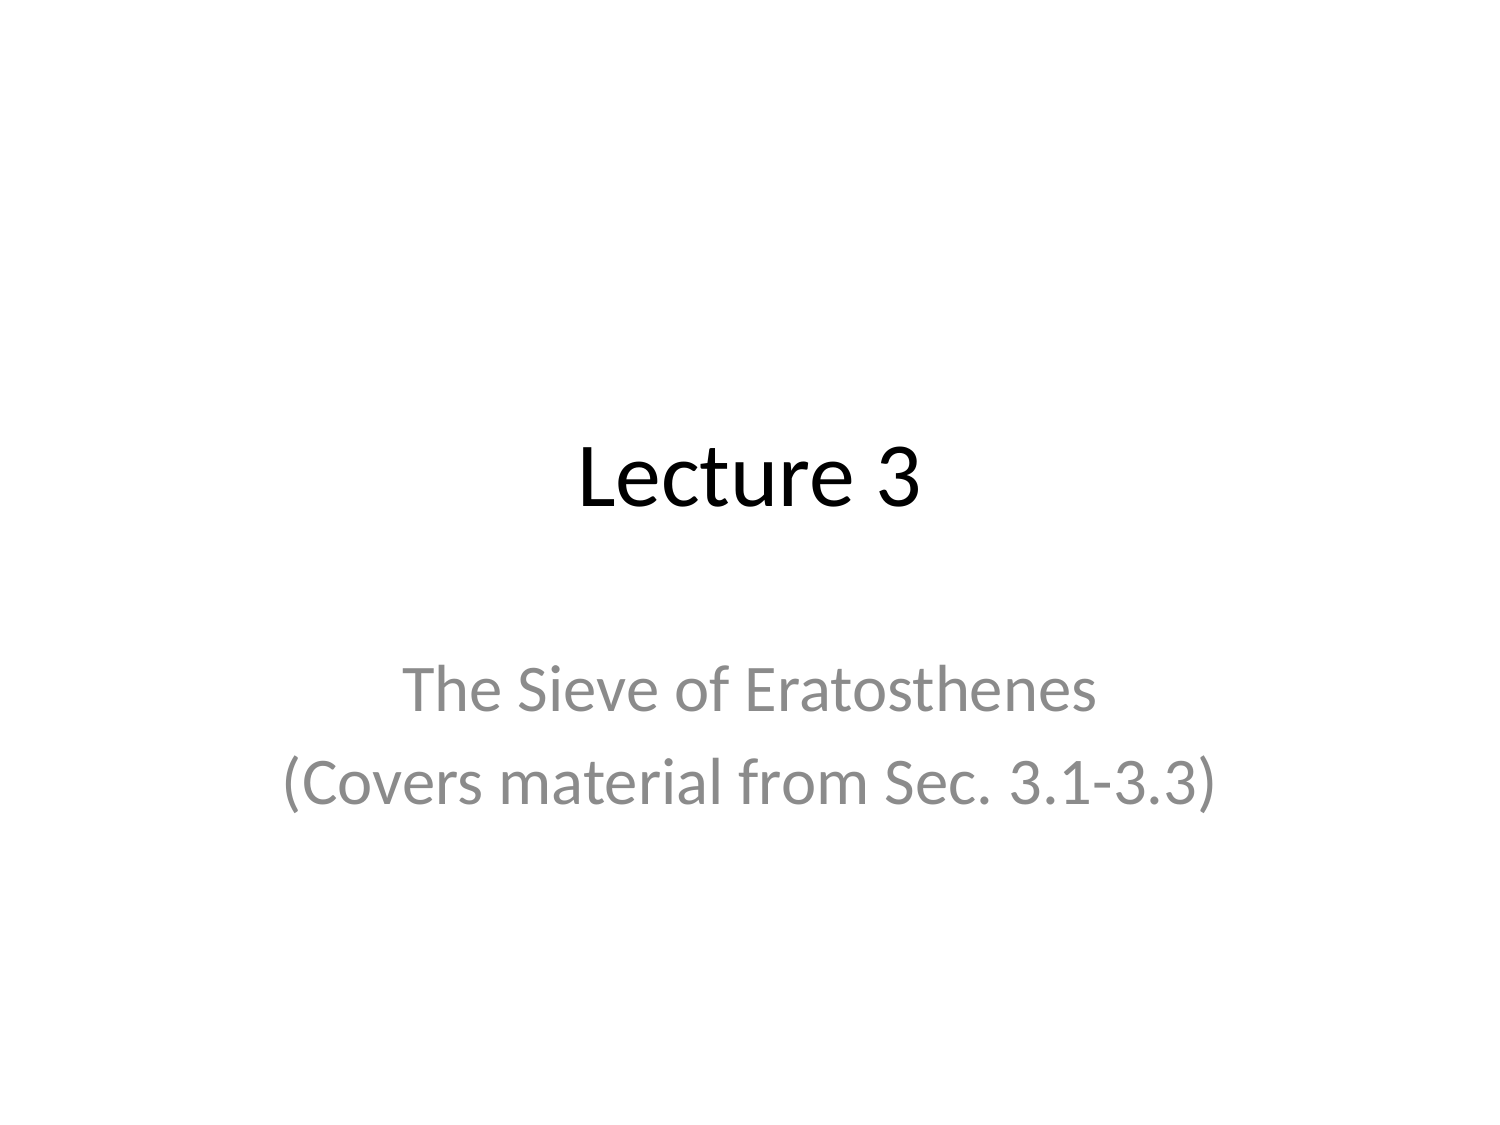

# Lecture 3
The Sieve of Eratosthenes
(Covers material from Sec. 3.1-3.3)